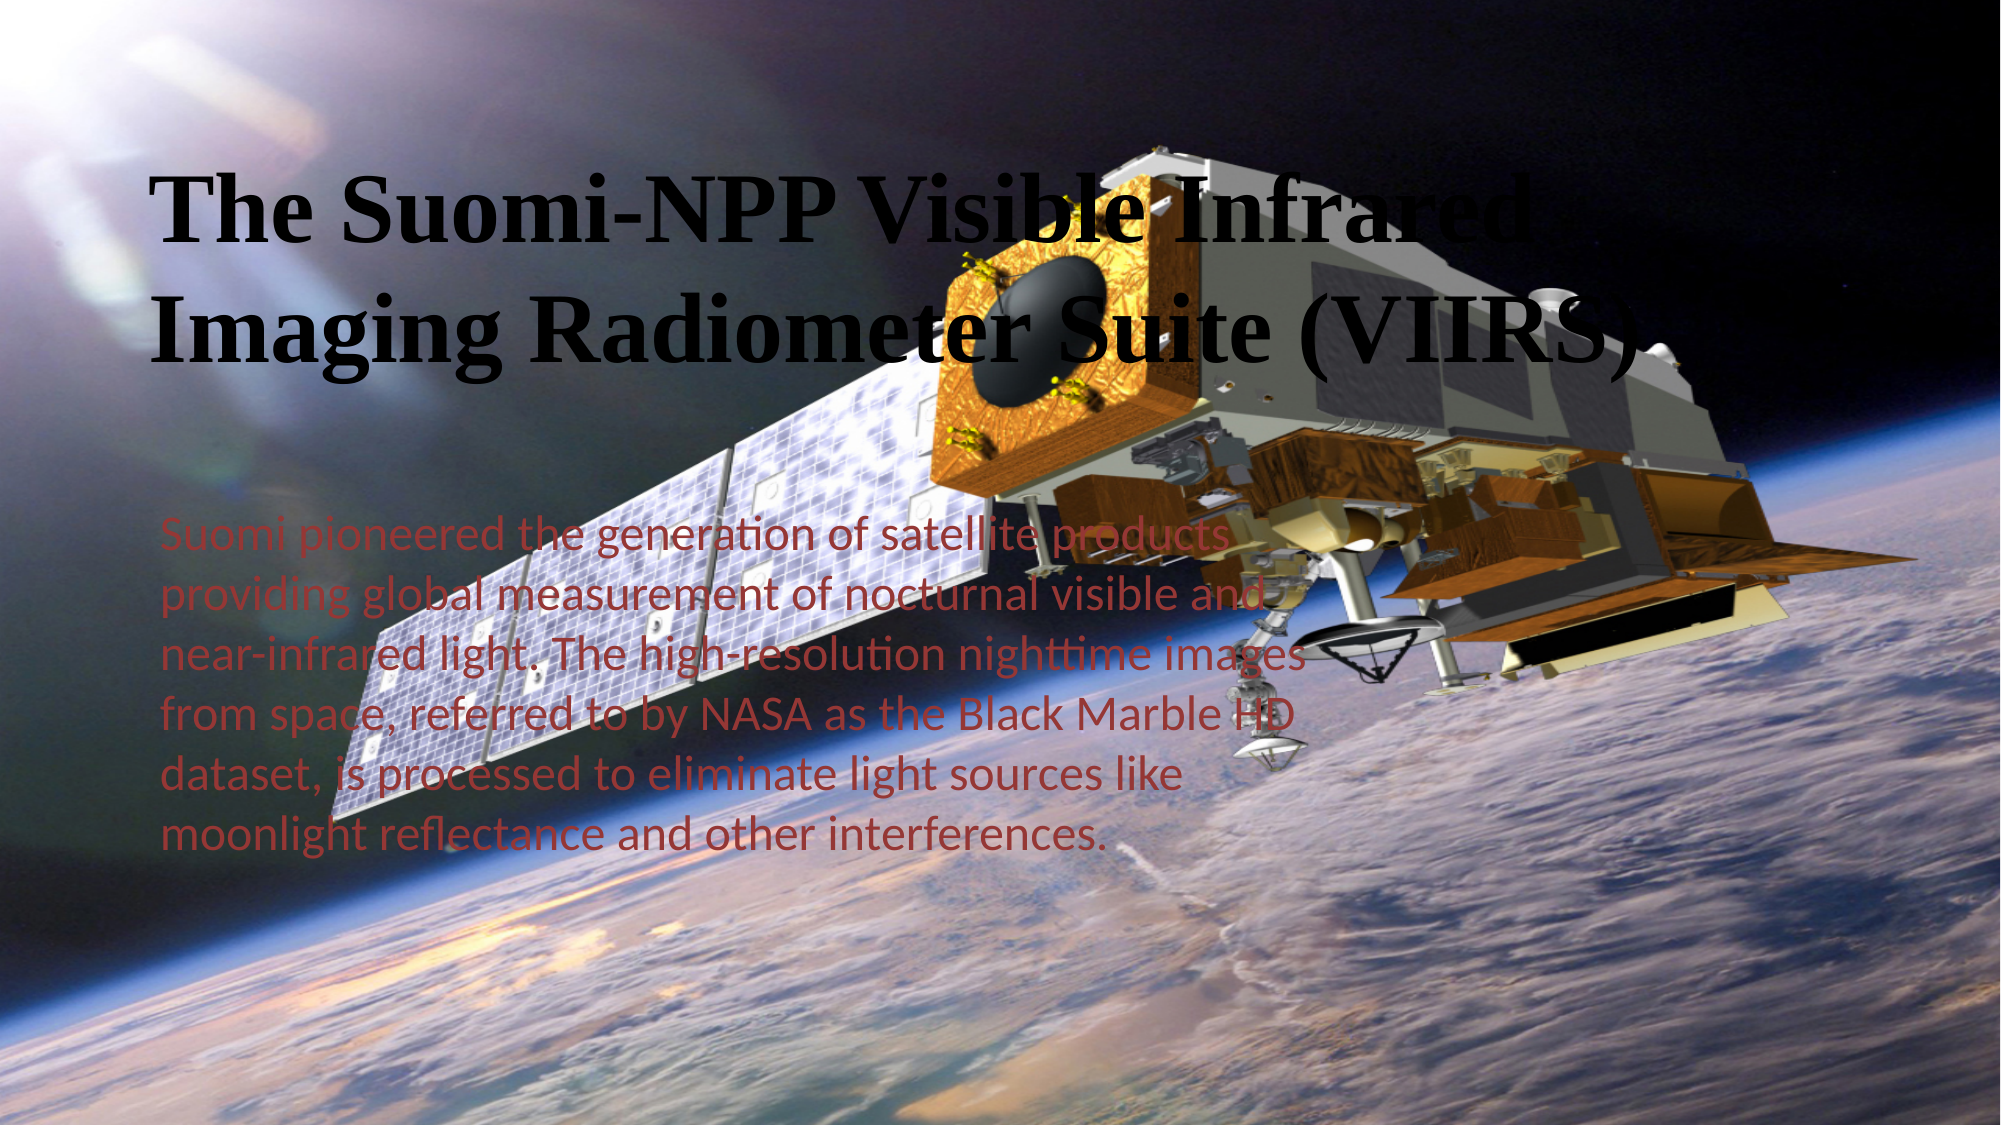

The Suomi-NPP Visible Infrared Imaging Radiometer Suite (VIIRS)
Suomi pioneered the generation of satellite products providing global measurement of nocturnal visible and near-infrared light. The high-resolution nighttime images from space, referred to by NASA as the Black Marble HD dataset, is processed to eliminate light sources like moonlight reflectance and other interferences.